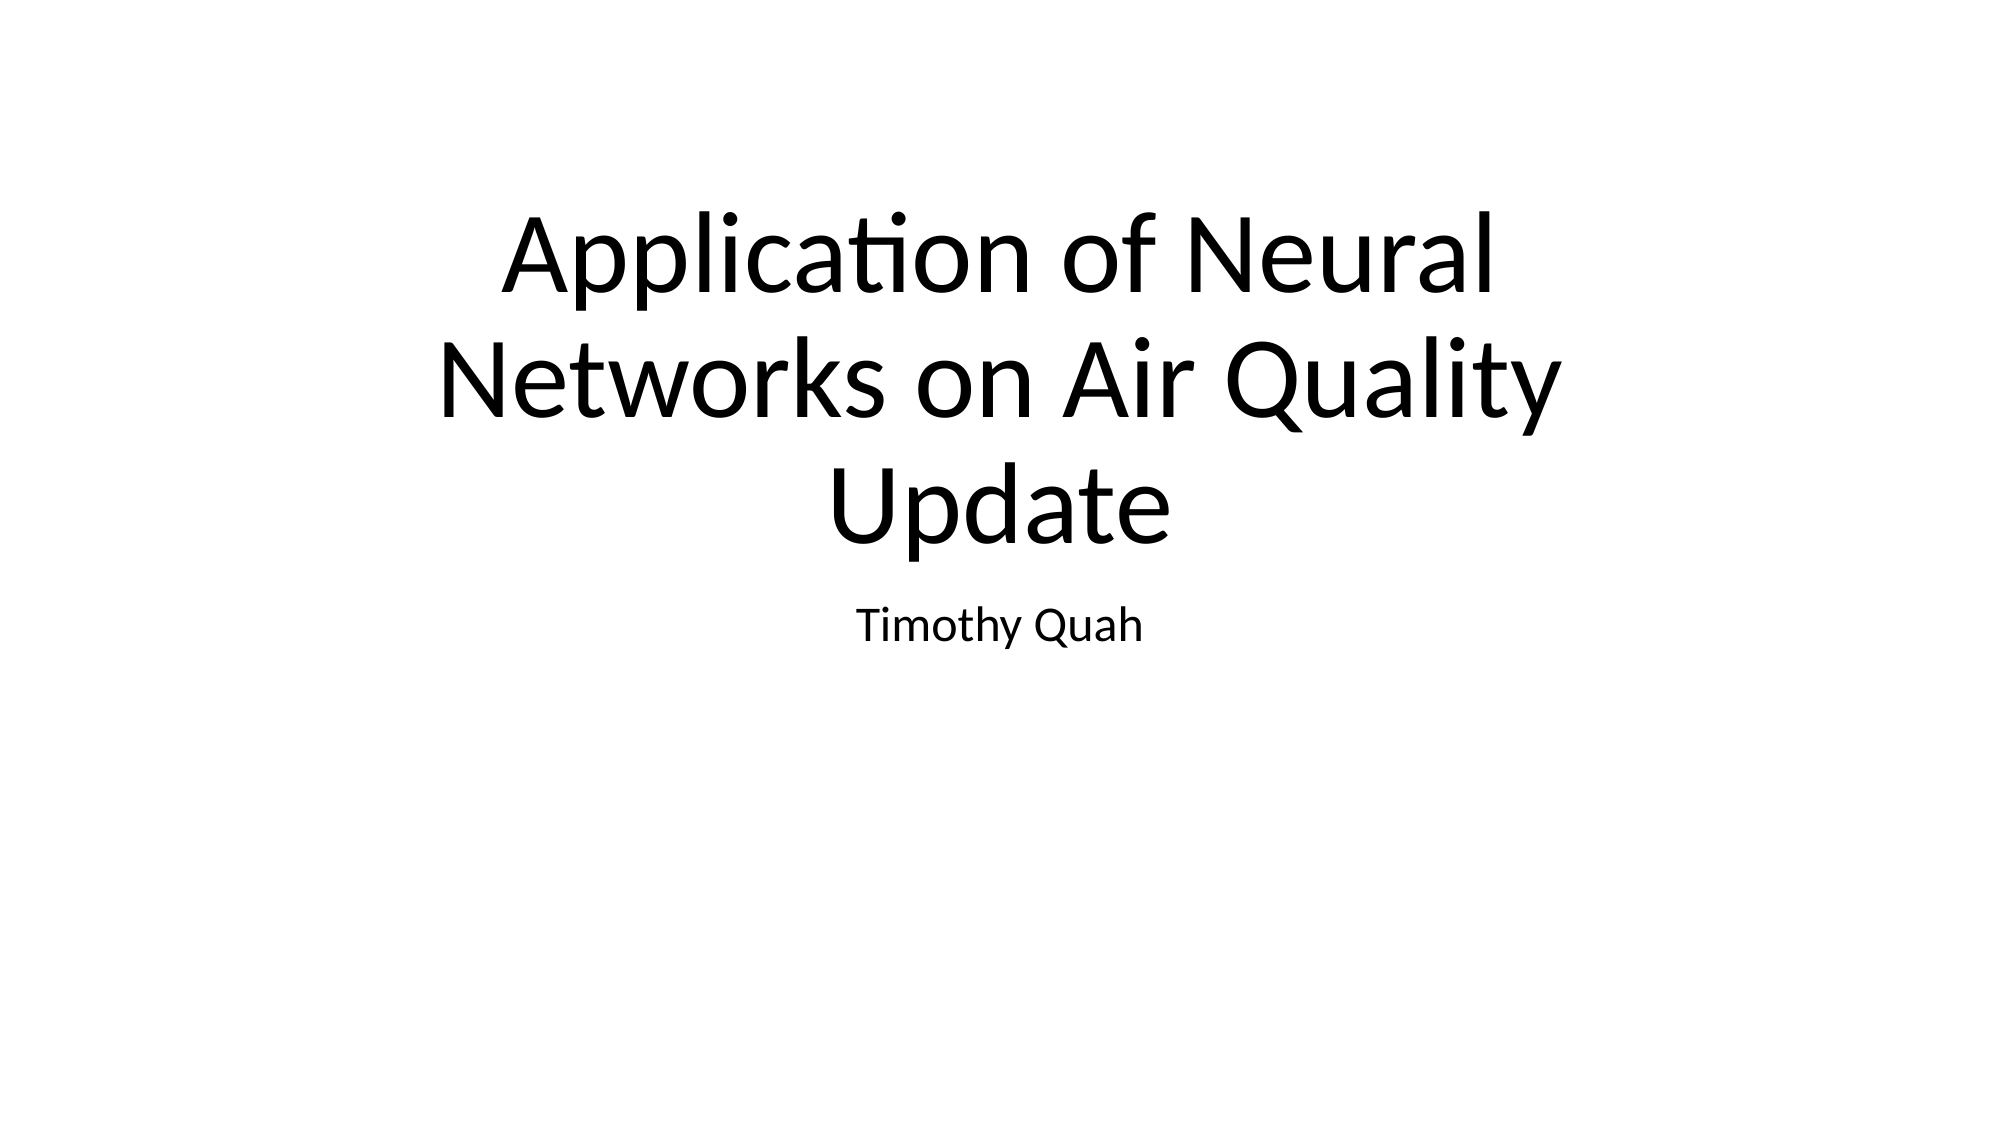

# Application of Neural Networks on Air Quality Update
Timothy Quah